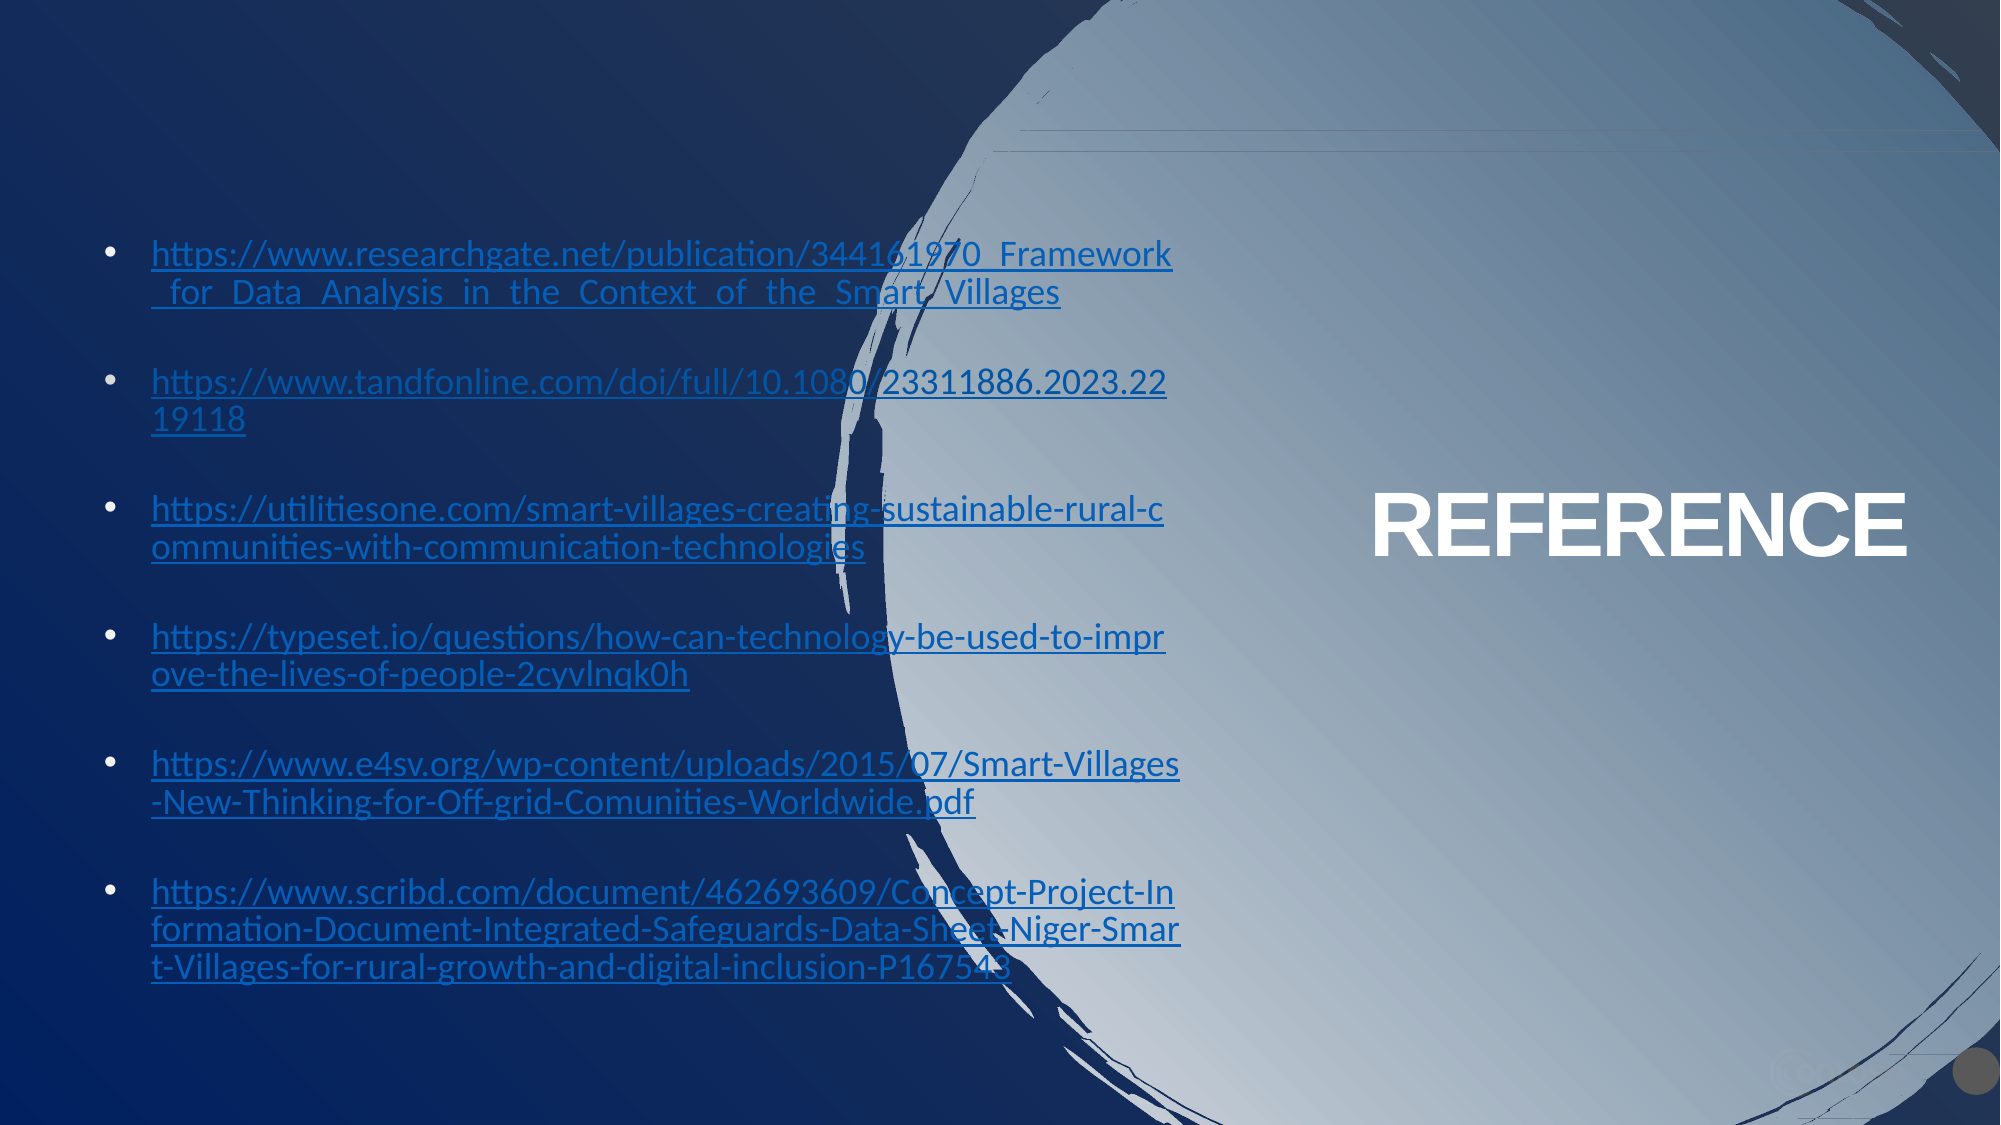

https://www.researchgate.net/publication/344161970_Framework_for_Data_Analysis_in_the_Context_of_the_Smart_Villages

https://www.tandfonline.com/doi/full/10.1080/23311886.2023.2219118

https://utilitiesone.com/smart-villages-creating-sustainable-rural-communities-with-communication-technologies

https://typeset.io/questions/how-can-technology-be-used-to-improve-the-lives-of-people-2cyvlnqk0h

https://www.e4sv.org/wp-content/uploads/2015/07/Smart-Villages-New-Thinking-for-Off-grid-Comunities-Worldwide.pdf

https://www.scribd.com/document/462693609/Concept-Project-Information-Document-Integrated-Safeguards-Data-Sheet-Niger-Smart-Villages-for-rural-growth-and-digital-inclusion-P167543
# Reference
15